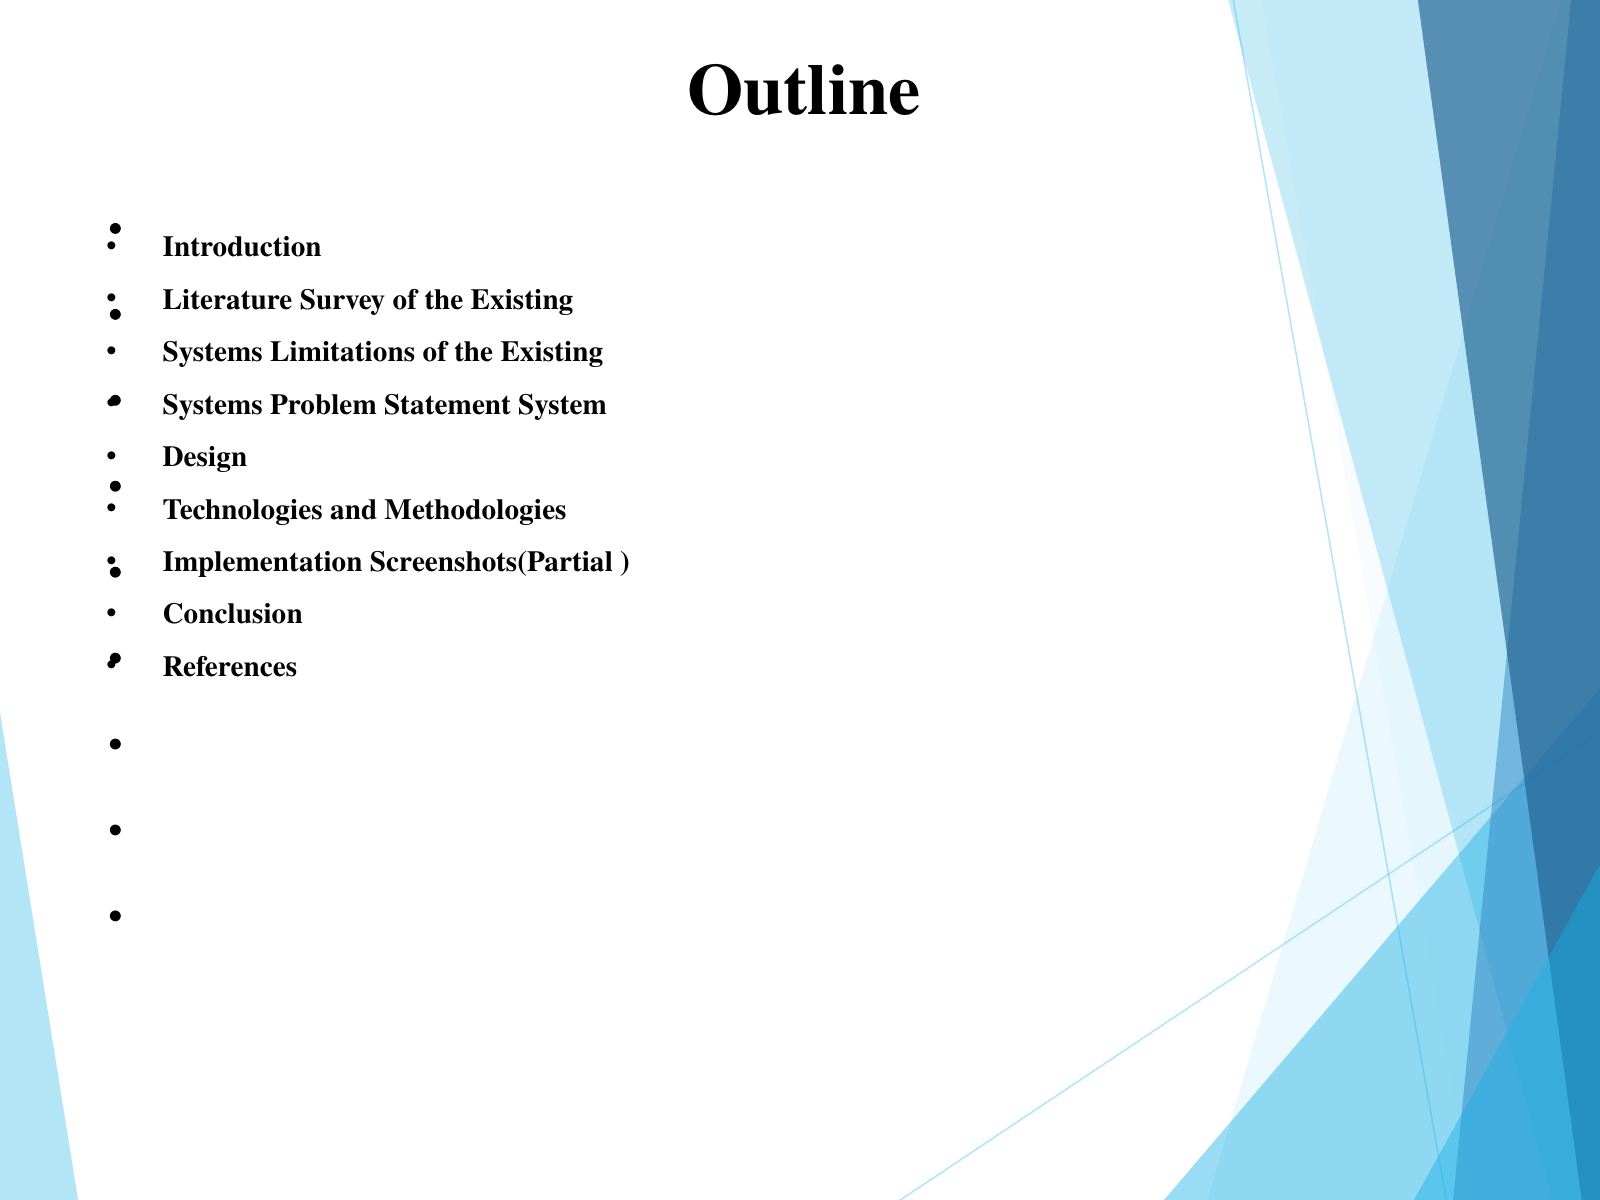

Outline
Introduction
Literature Survey of the Existing
Systems Limitations of the Existing
Systems Problem Statement System
Design
Technologies and Methodologies
Implementation Screenshots(Partial )
Conclusion
References